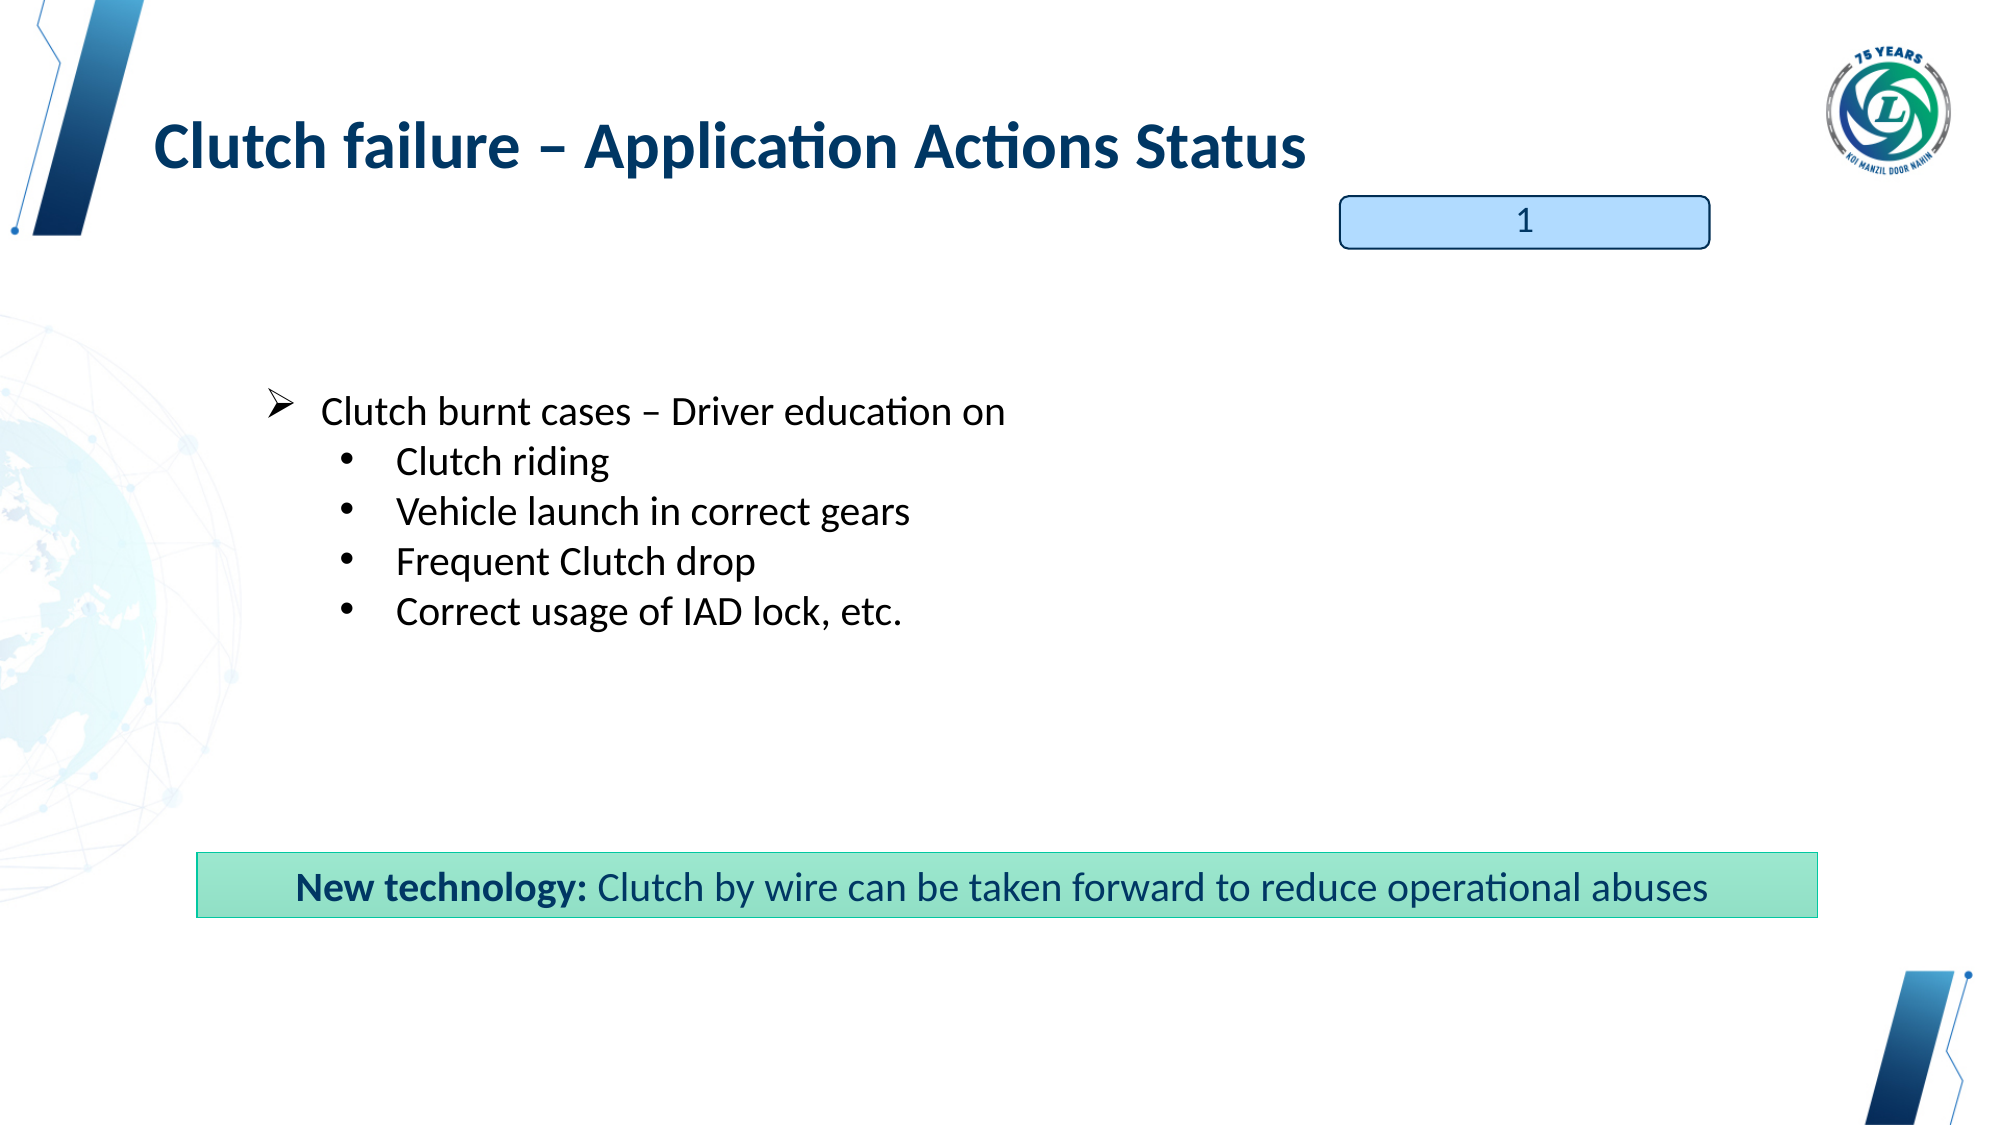

Clutch failure – Application Actions Status
1

Clutch burnt cases – Driver education on
Clutch riding
Vehicle launch in correct gears
Frequent Clutch drop
Correct usage of IAD lock, etc.
New technology: Clutch by wire can be taken forward to reduce operational abuses